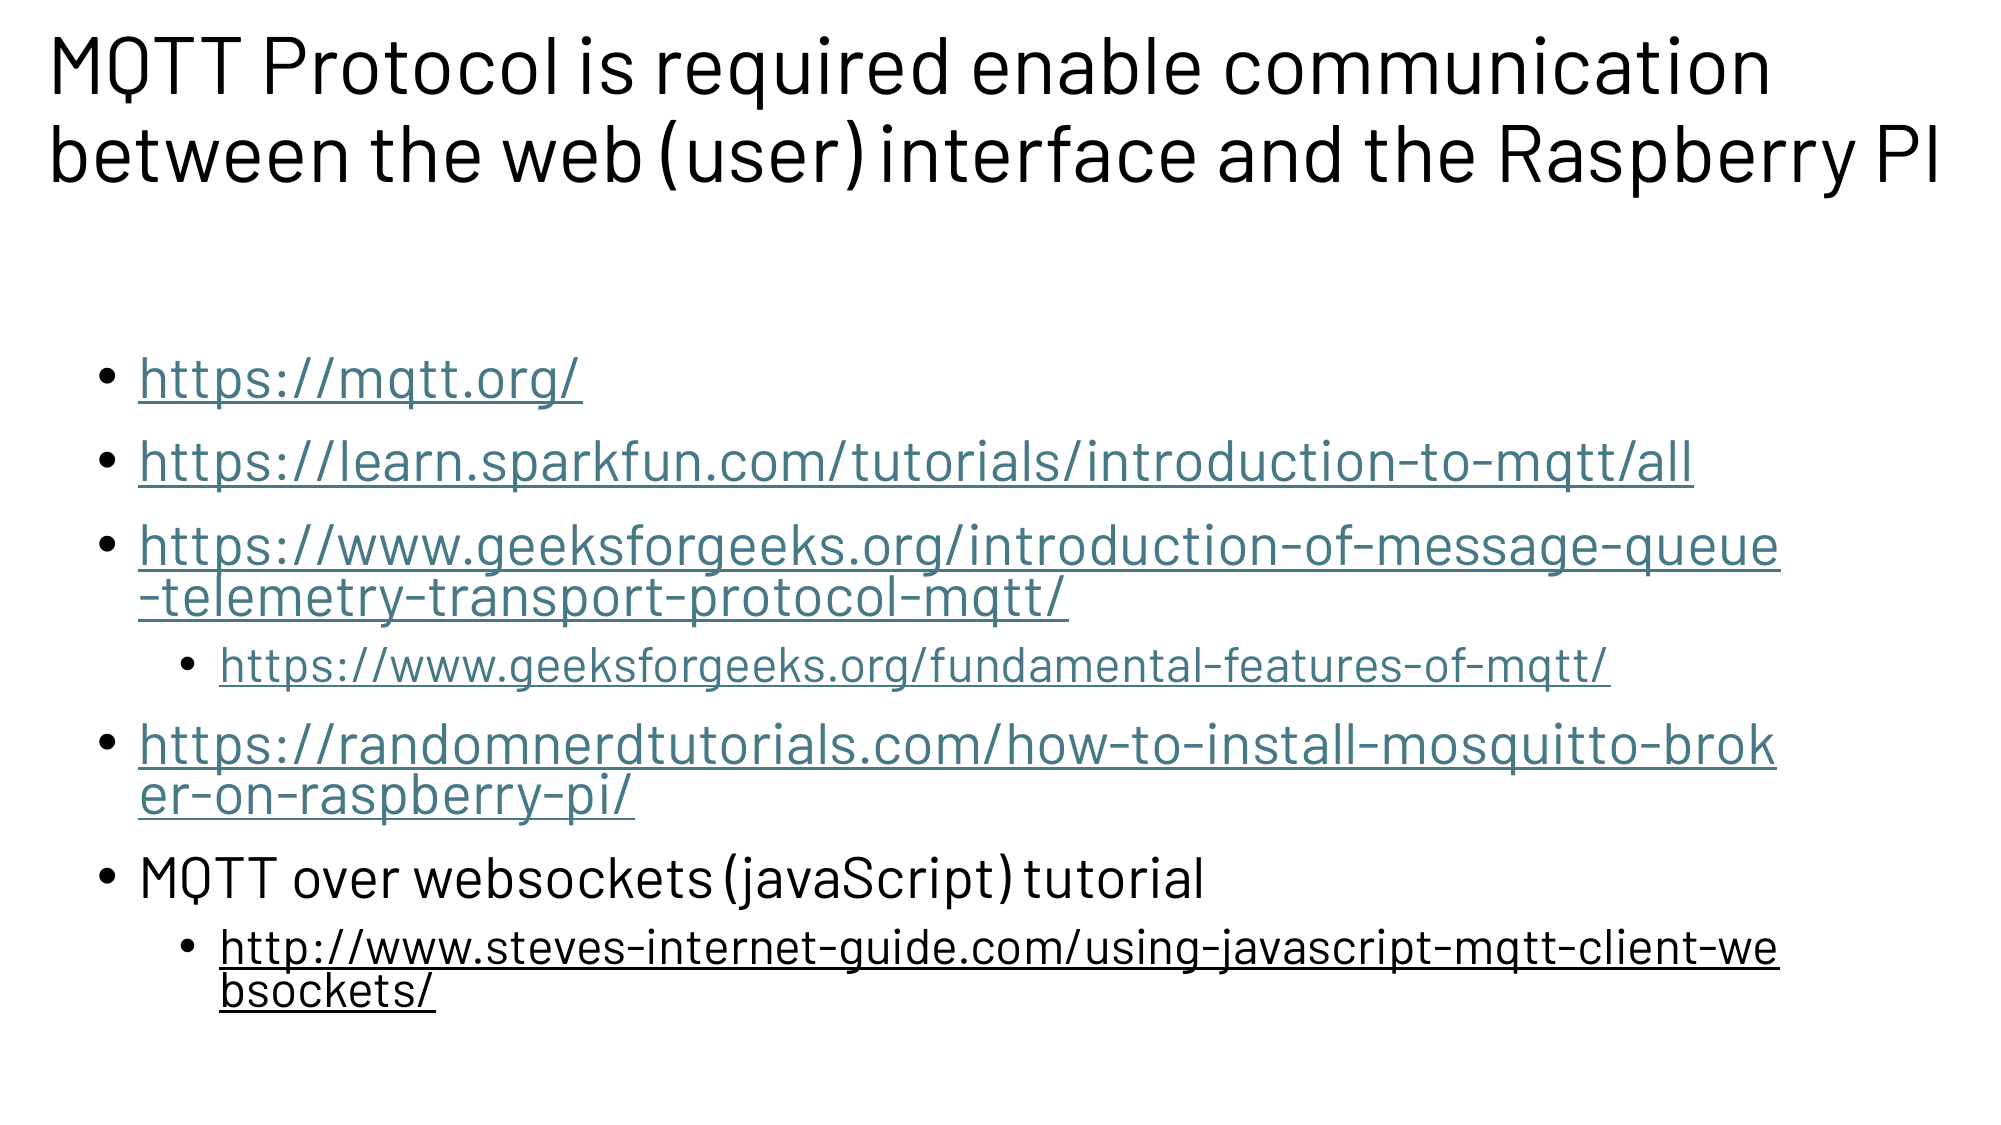

# MQTT Protocol is required enable communication between the web (user) interface and the Raspberry PI

https://mqtt.org/
https://learn.sparkfun.com/tutorials/introduction-to-mqtt/all
https://www.geeksforgeeks.org/introduction-of-message-queue-telemetry-transport-protocol-mqtt/
https://www.geeksforgeeks.org/fundamental-features-of-mqtt/
https://randomnerdtutorials.com/how-to-install-mosquitto-broker-on-raspberry-pi/
MQTT over websockets (javaScript) tutorial
http://www.steves-internet-guide.com/using-javascript-mqtt-client-websockets/